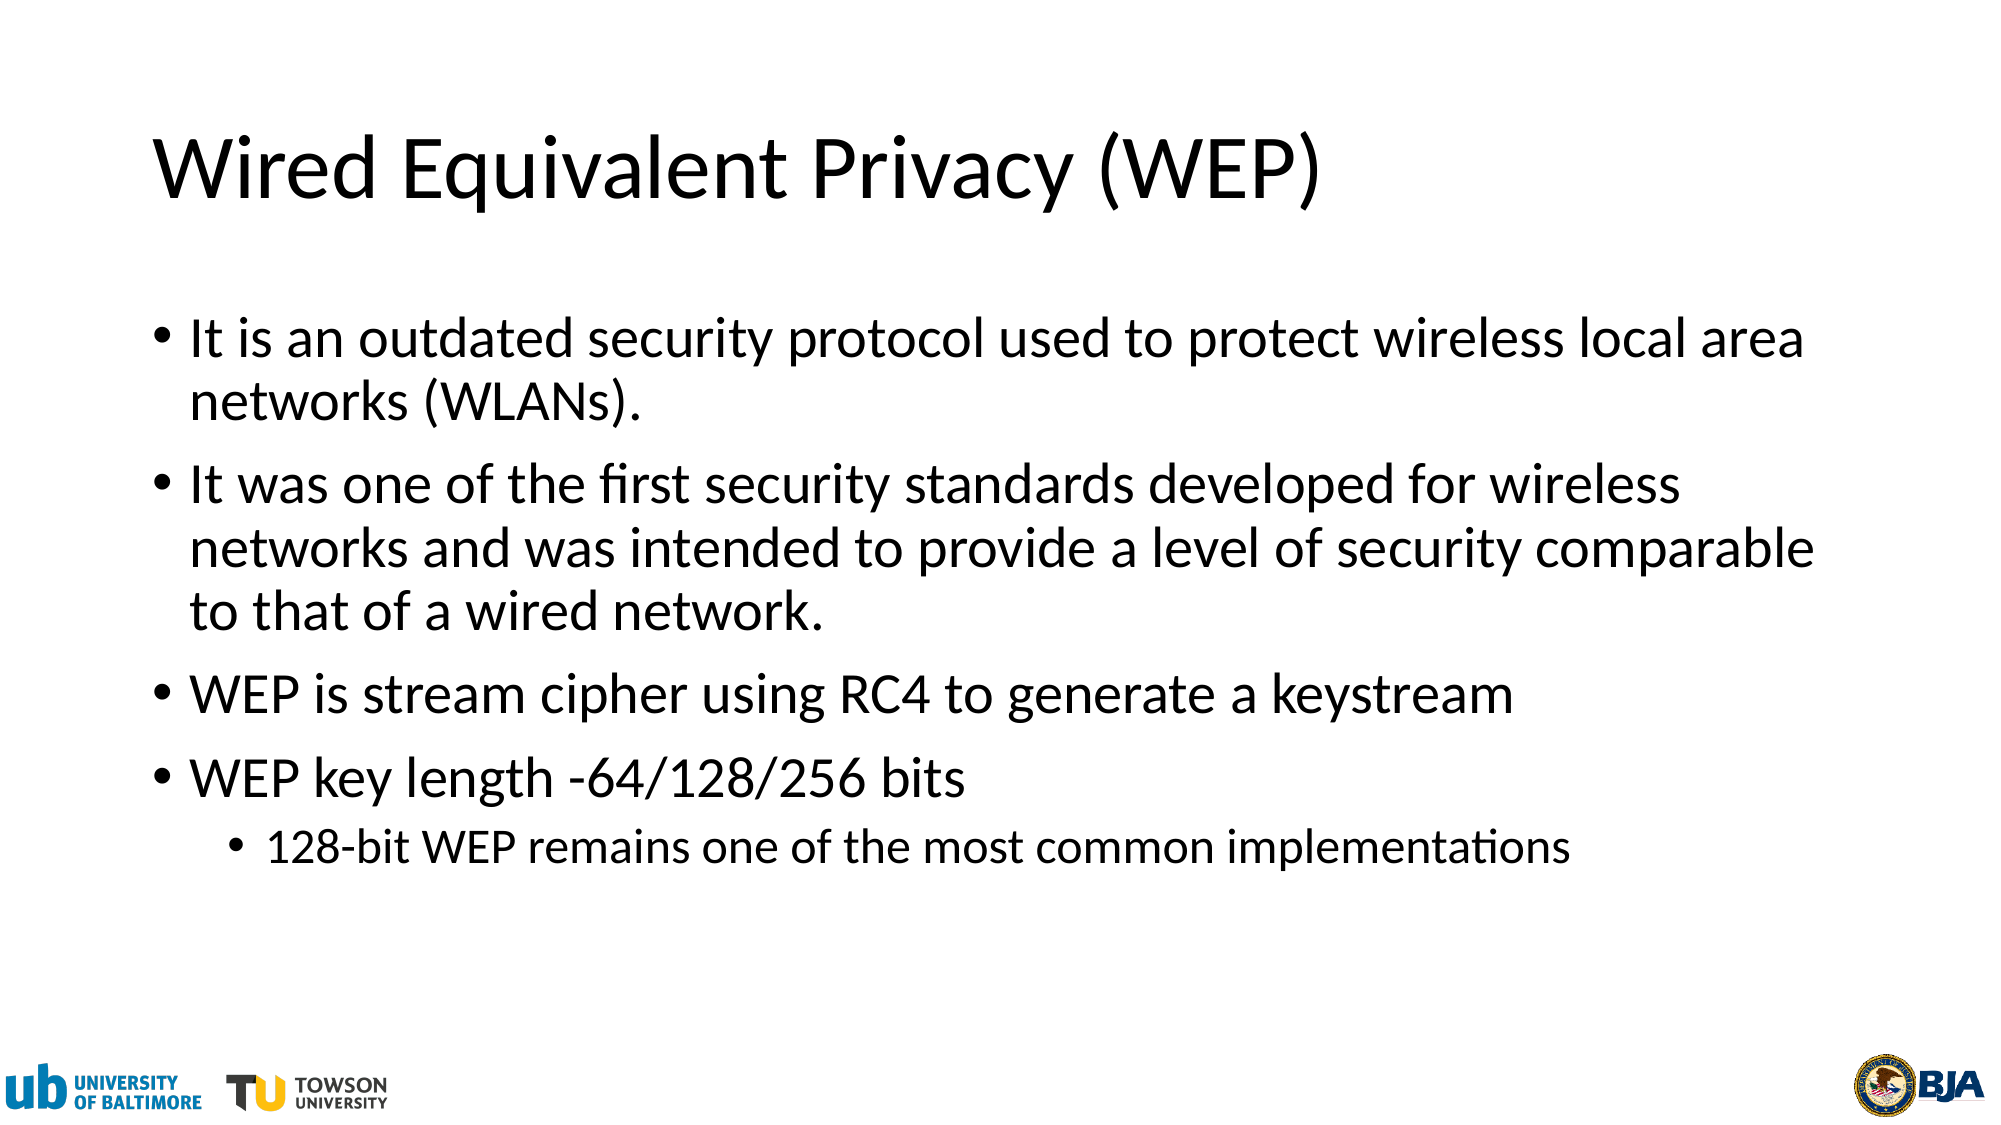

# Wired Equivalent Privacy (WEP)
It is an outdated security protocol used to protect wireless local area networks (WLANs).
It was one of the first security standards developed for wireless networks and was intended to provide a level of security comparable to that of a wired network.
WEP is stream cipher using RC4 to generate a keystream
WEP key length -64/128/256 bits
128-bit WEP remains one of the most common implementations